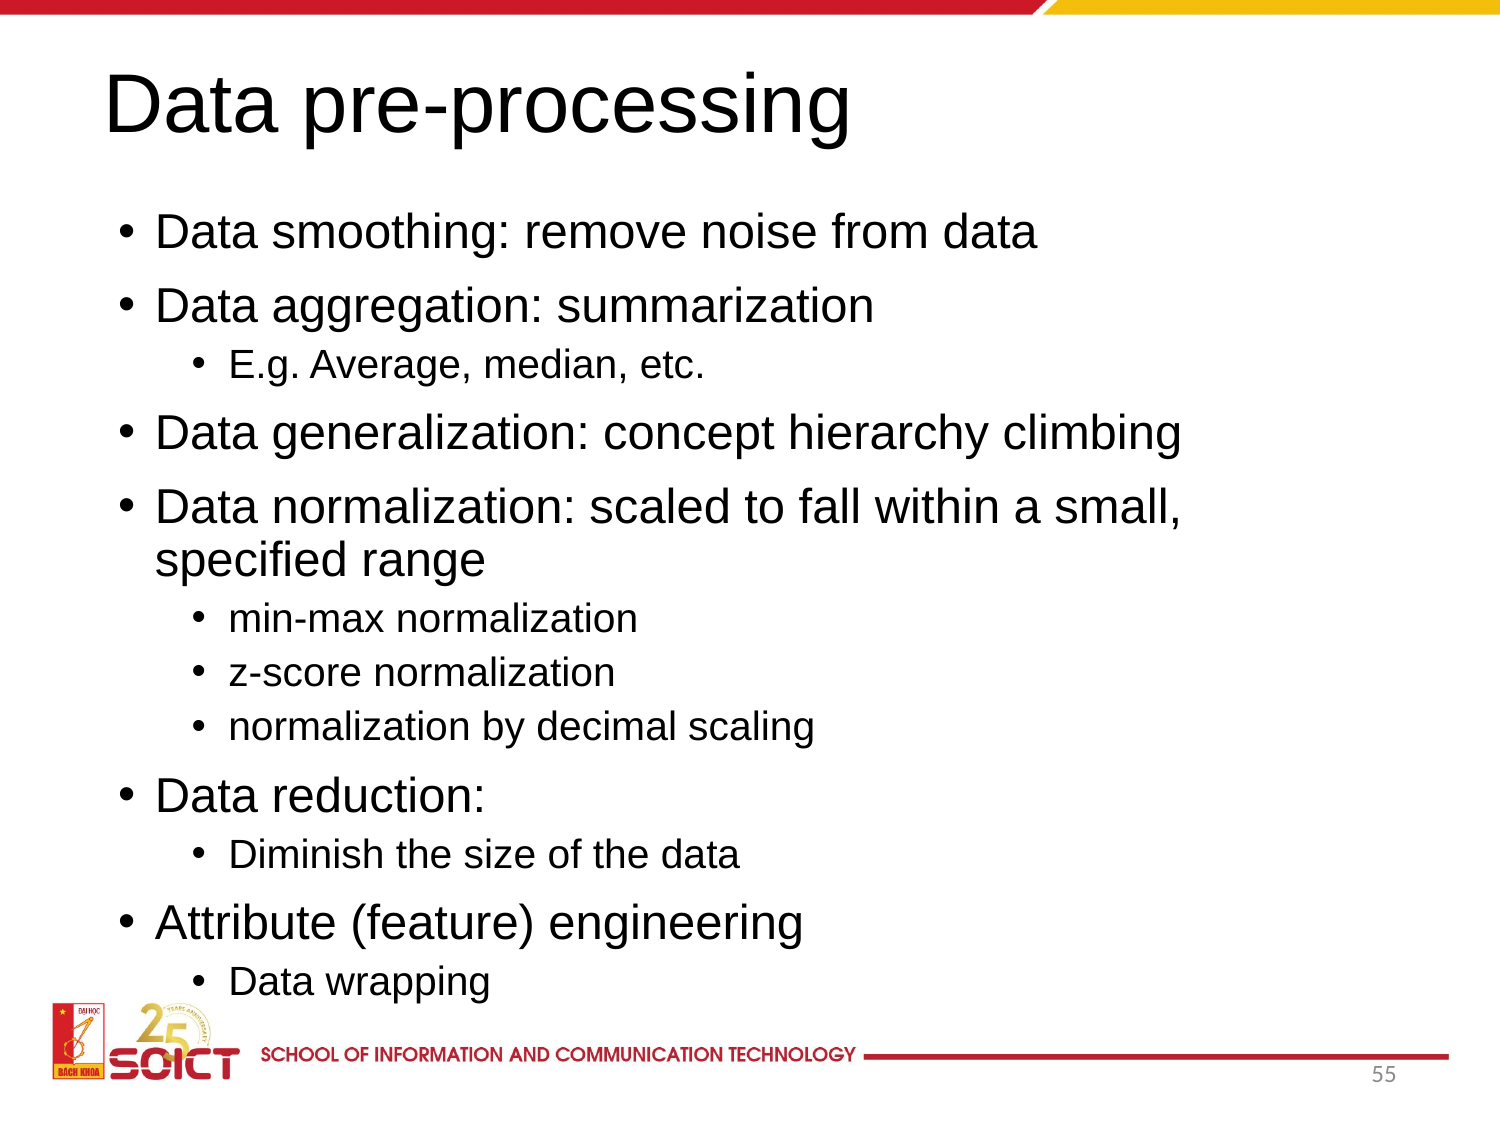

# Data pre-processing
Data smoothing: remove noise from data
Data aggregation: summarization
E.g. Average, median, etc.
Data generalization: concept hierarchy climbing
Data normalization: scaled to fall within a small, specified range
min-max normalization
z-score normalization
normalization by decimal scaling
Data reduction:
Diminish the size of the data
Attribute (feature) engineering
Data wrapping

55